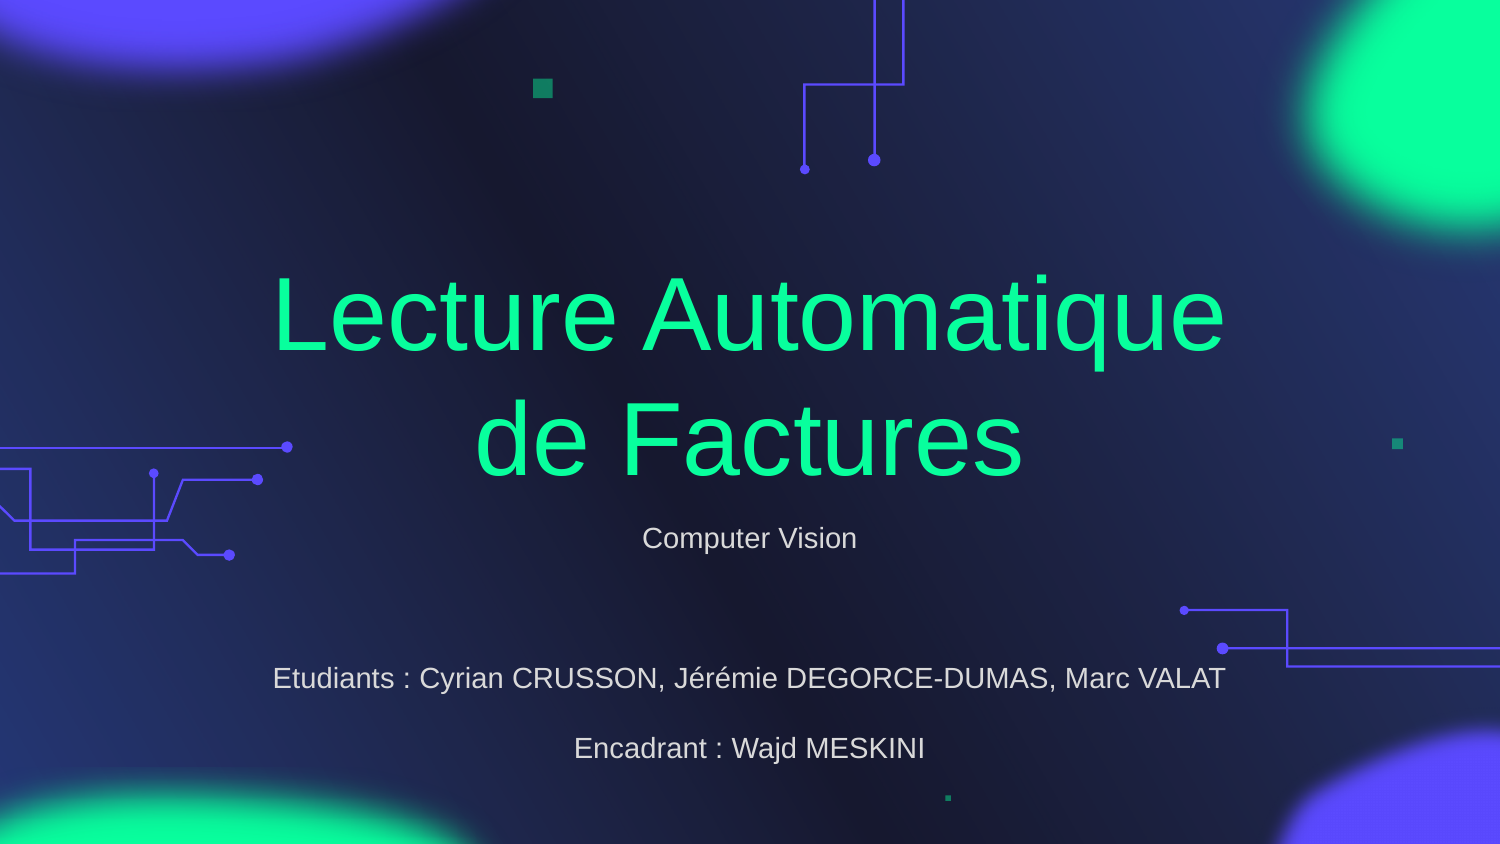

# Lecture Automatique de Factures
Computer Vision

Etudiants : Cyrian CRUSSON, Jérémie DEGORCE-DUMAS, Marc VALAT

Encadrant : Wajd MESKINI